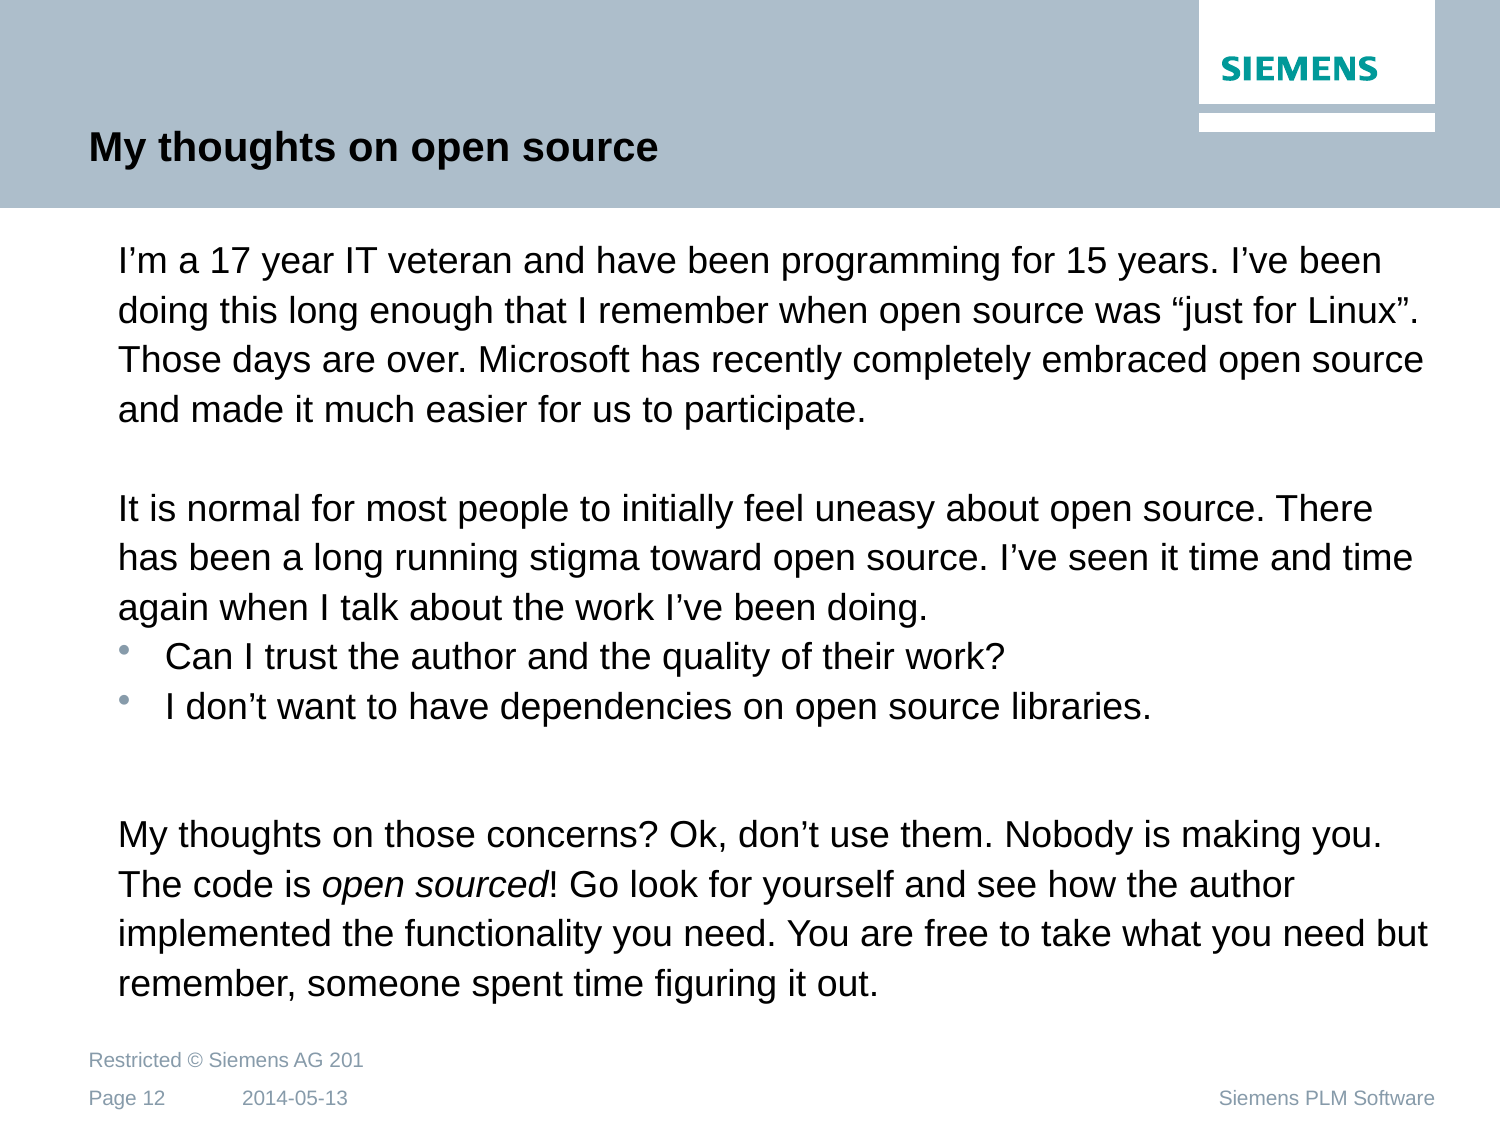

My thoughts on open source
I’m a 17 year IT veteran and have been programming for 15 years. I’ve been doing this long enough that I remember when open source was “just for Linux”. Those days are over. Microsoft has recently completely embraced open source and made it much easier for us to participate.

It is normal for most people to initially feel uneasy about open source. There has been a long running stigma toward open source. I’ve seen it time and time again when I talk about the work I’ve been doing.
Can I trust the author and the quality of their work?
I don’t want to have dependencies on open source libraries.

My thoughts on those concerns? Ok, don’t use them. Nobody is making you. The code is open sourced! Go look for yourself and see how the author implemented the functionality you need. You are free to take what you need but remember, someone spent time figuring it out.